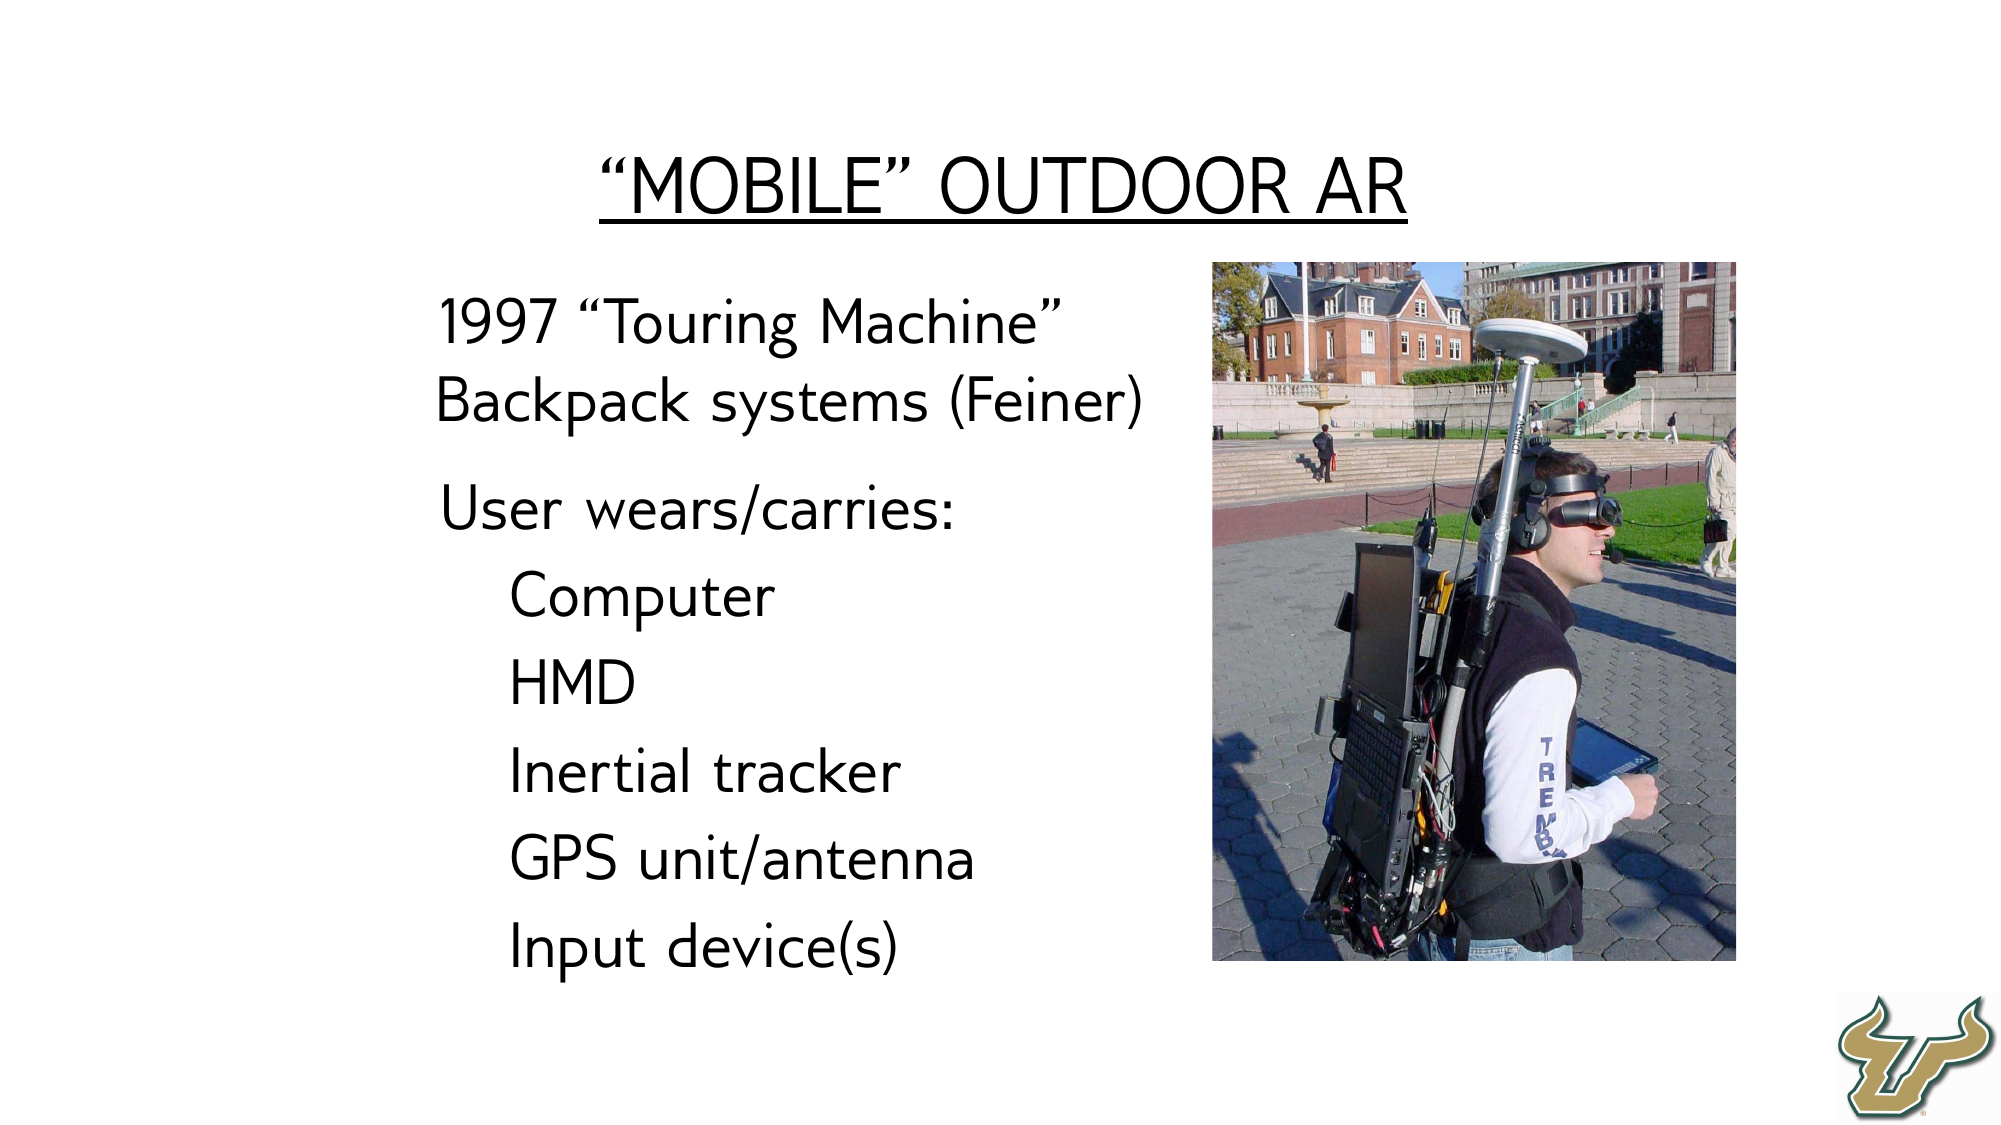

“Mobile” outdoor AR
1997 “Touring Machine”
Backpack systems (Feiner)
User wears/carries:
Computer
HMD
Inertial tracker
GPS unit/antenna
Input device(s)